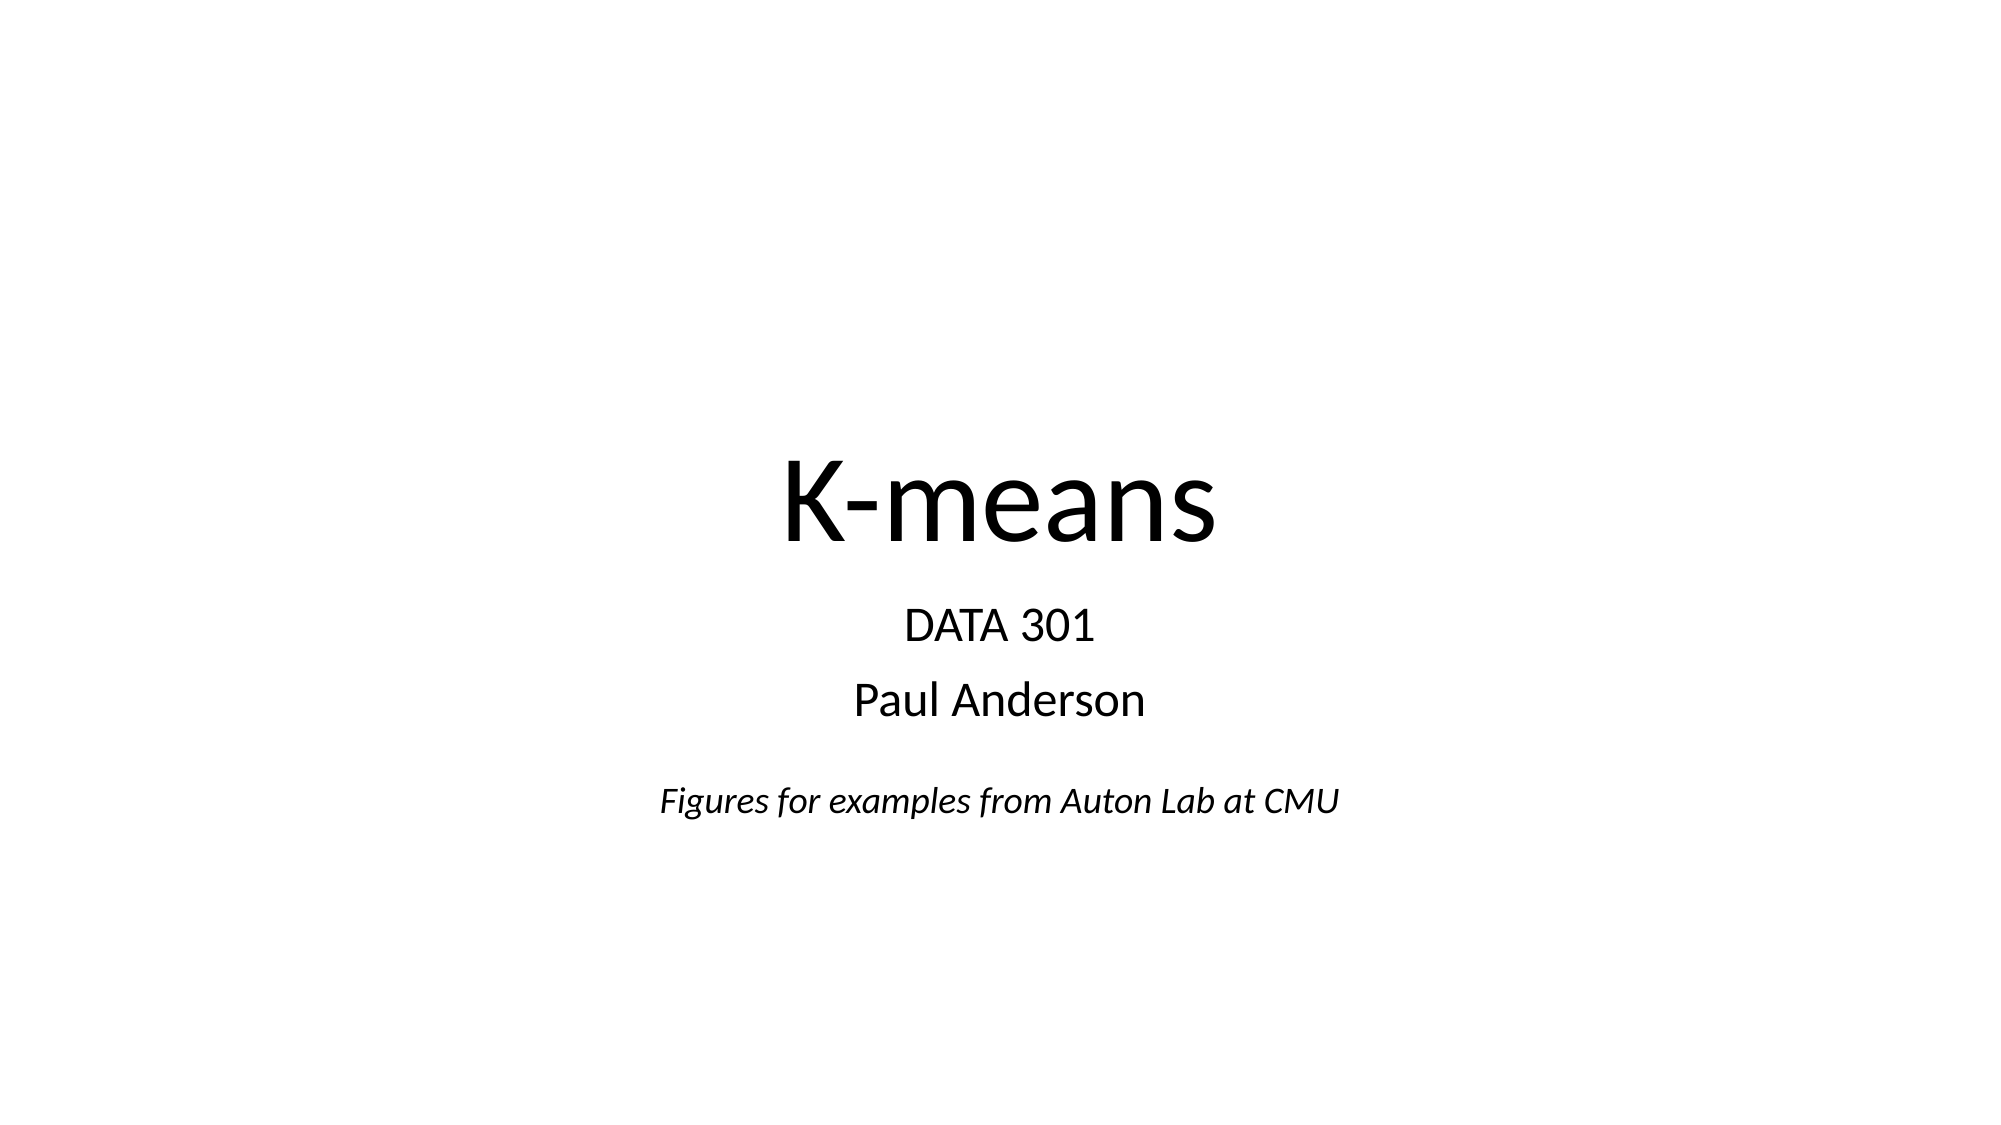

# K-means
DATA 301
Paul Anderson
Figures for examples from Auton Lab at CMU